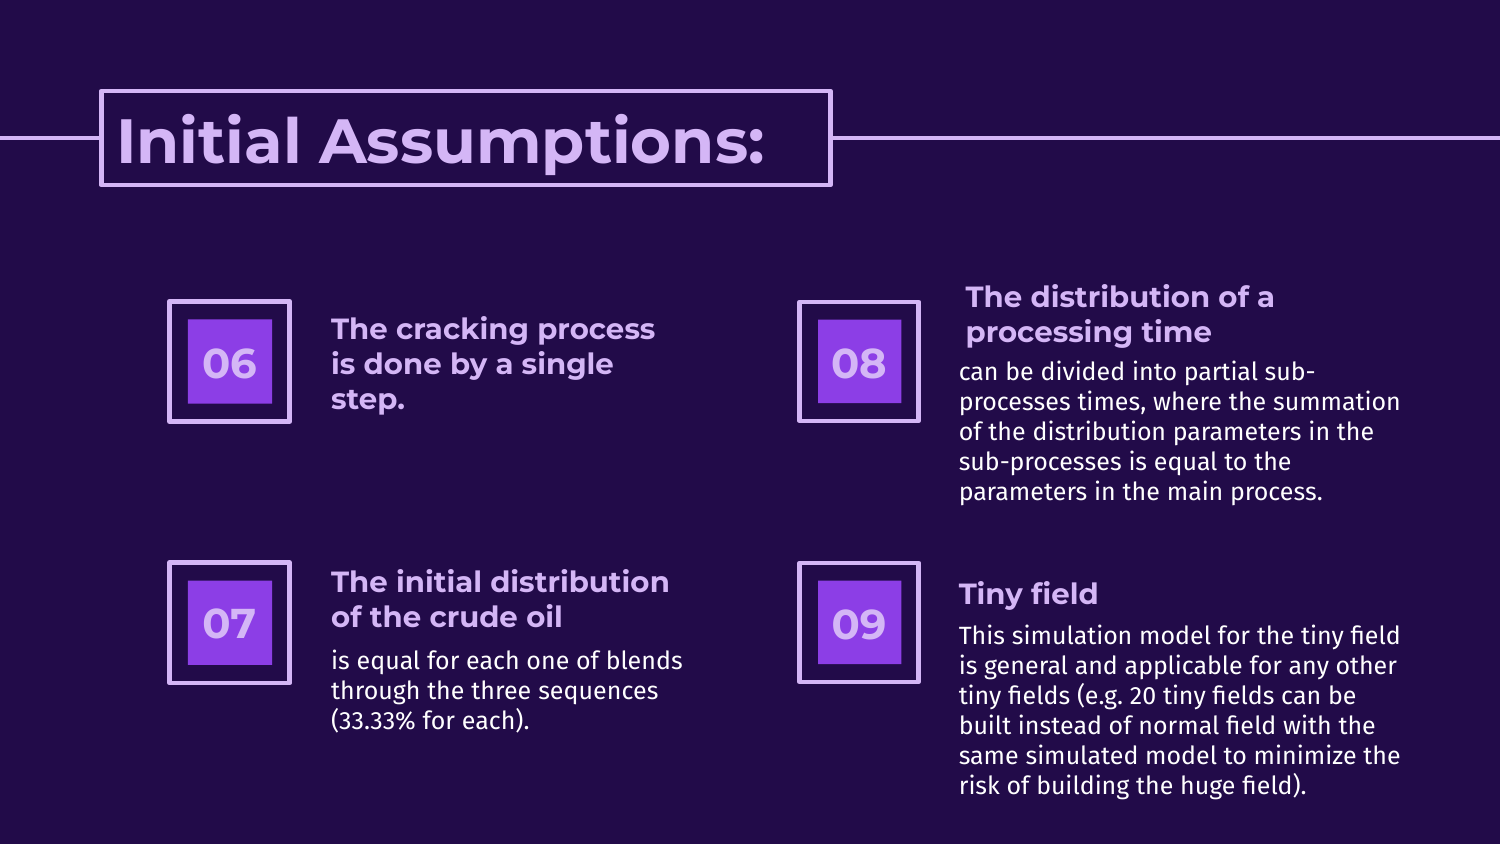

# Initial Assumptions:
The distribution of a processing time
The cracking process is done by a single step.

06
08
can be divided into partial sub-processes times, where the summation of the distribution parameters in the sub-processes is equal to the parameters in the main process.
The initial distribution of the crude oil
Tiny field

07
09
This simulation model for the tiny field is general and applicable for any other tiny fields (e.g. 20 tiny fields can be built instead of normal field with the same simulated model to minimize the risk of building the huge field).
is equal for each one of blends through the three sequences (33.33% for each).